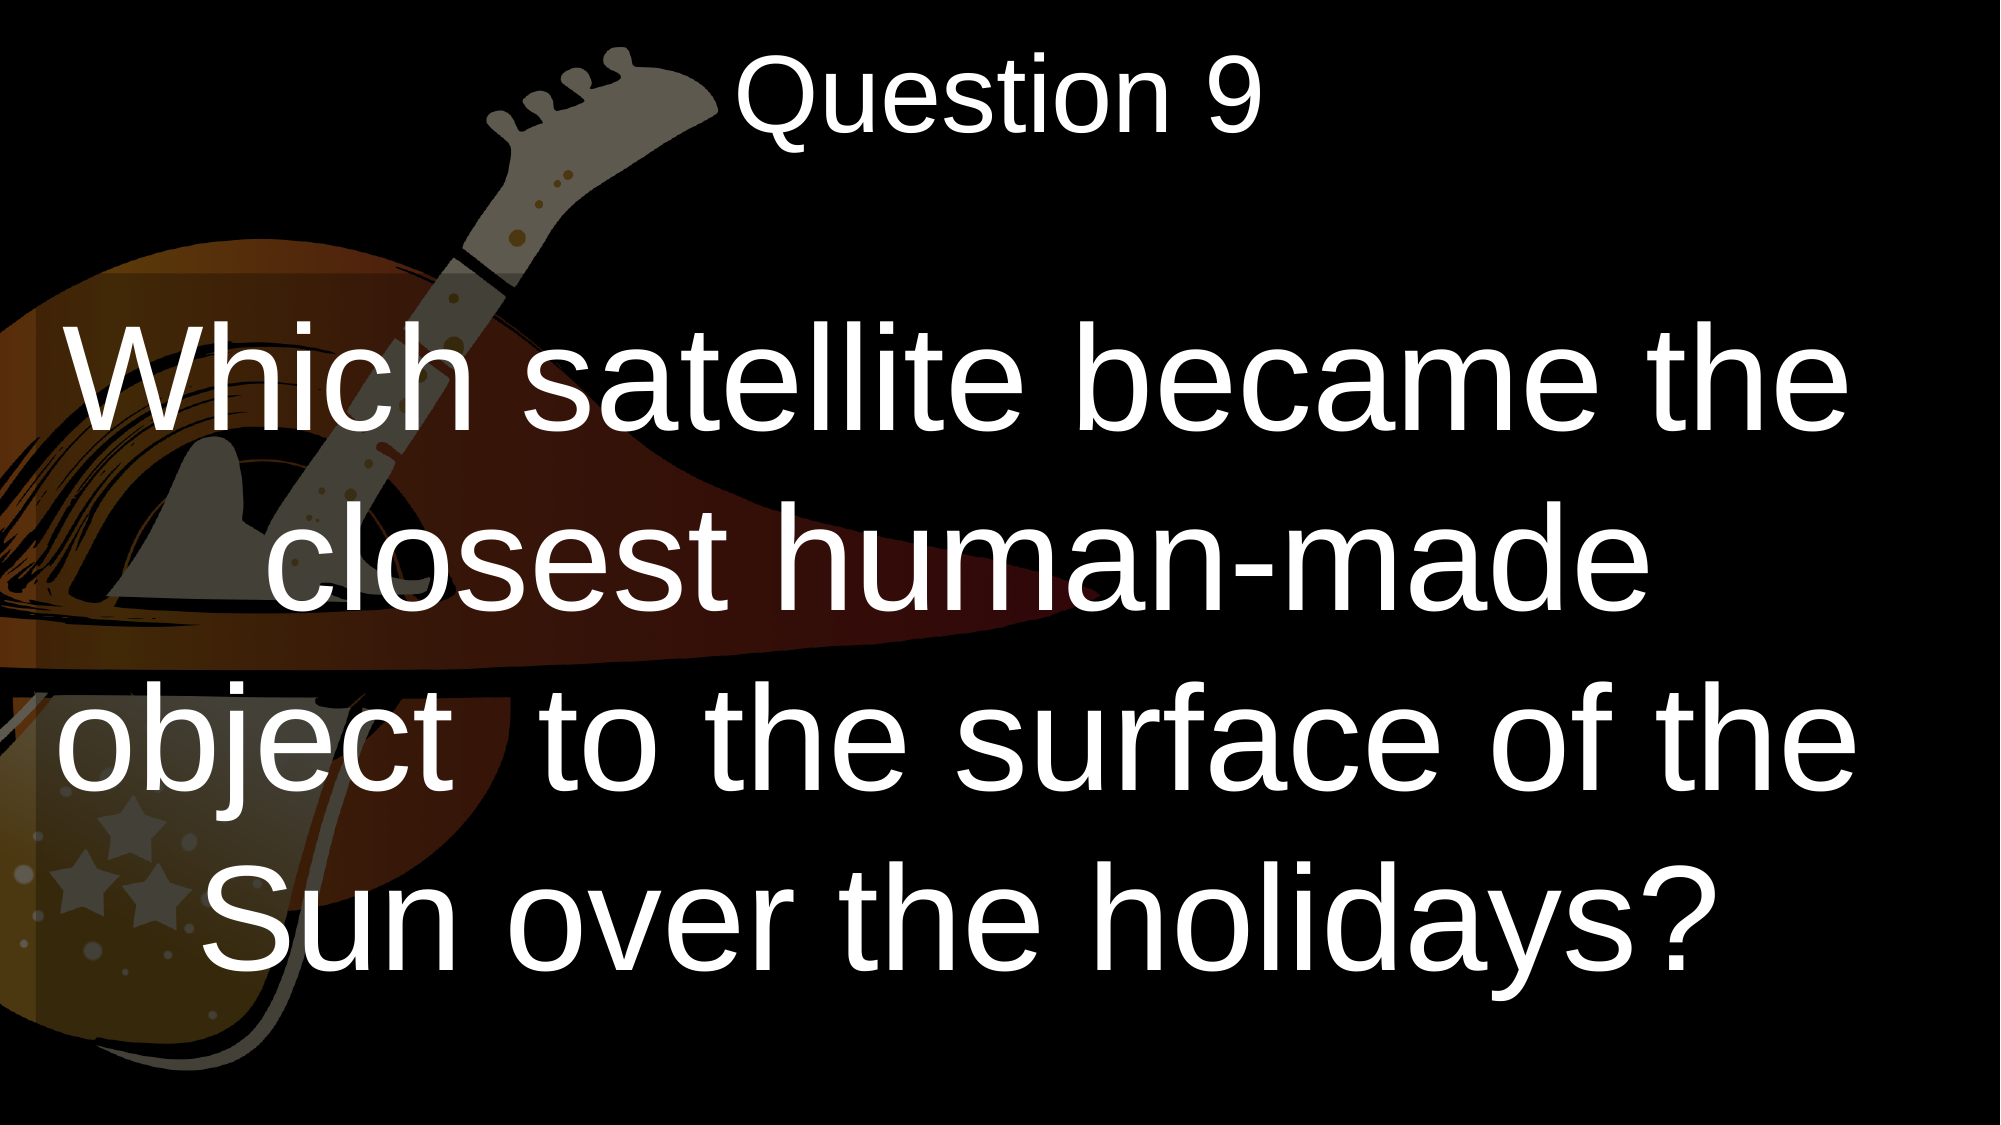

Question 9
Which satellite became the closest human-made object  to the surface of the Sun over the holidays?